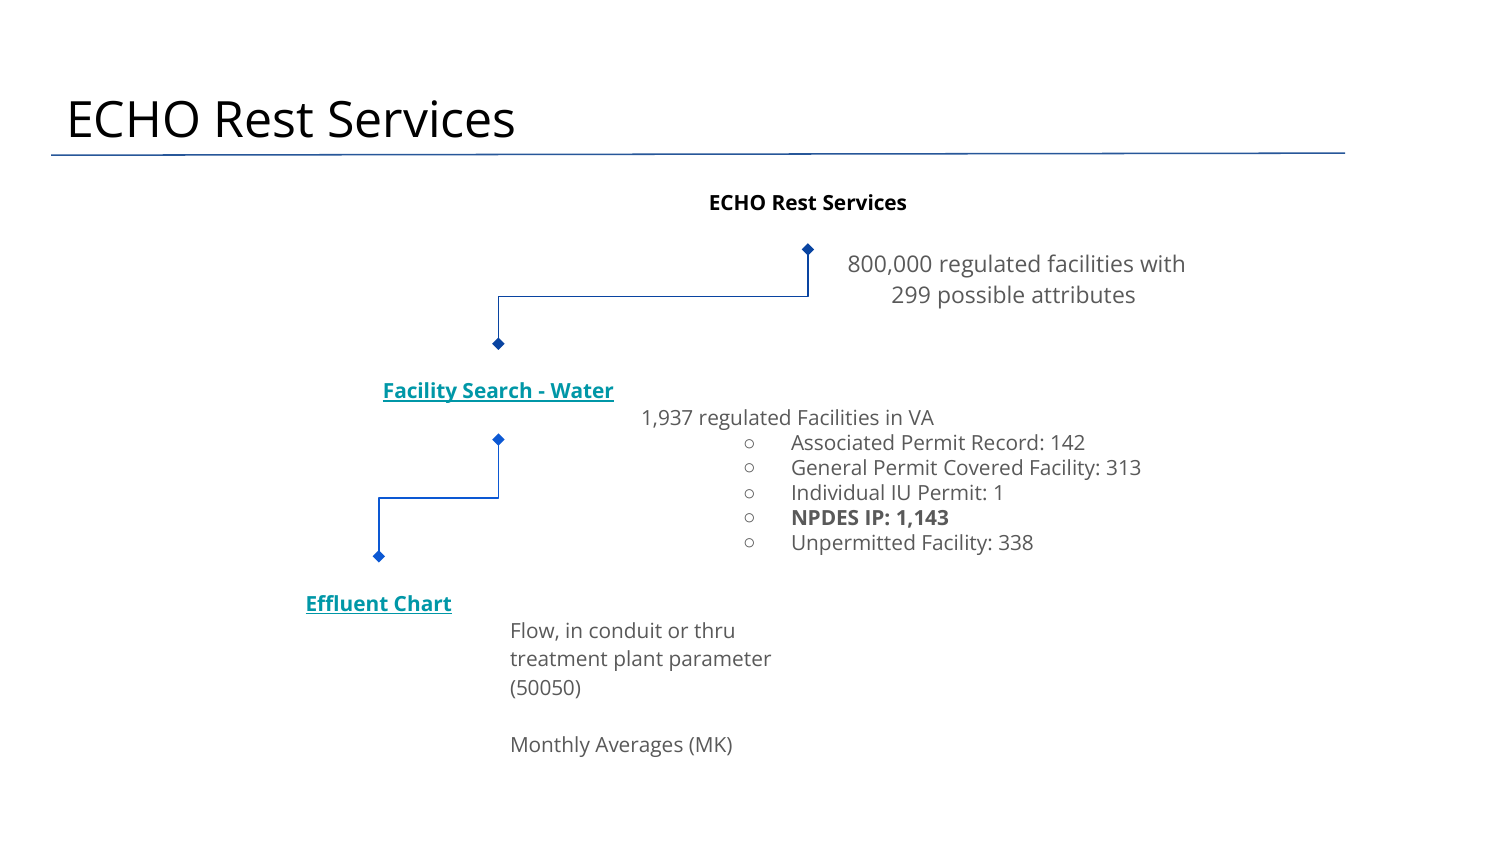

# ECHO Rest Services
ECHO Rest Services
800,000 regulated facilities with 299 possible attributes
Facility Search - Water
1,937 regulated Facilities in VA
Associated Permit Record: 142
General Permit Covered Facility: 313
Individual IU Permit: 1
NPDES IP: 1,143
Unpermitted Facility: 338

Effluent Chart
Flow, in conduit or thru treatment plant parameter (50050)

Monthly Averages (MK)